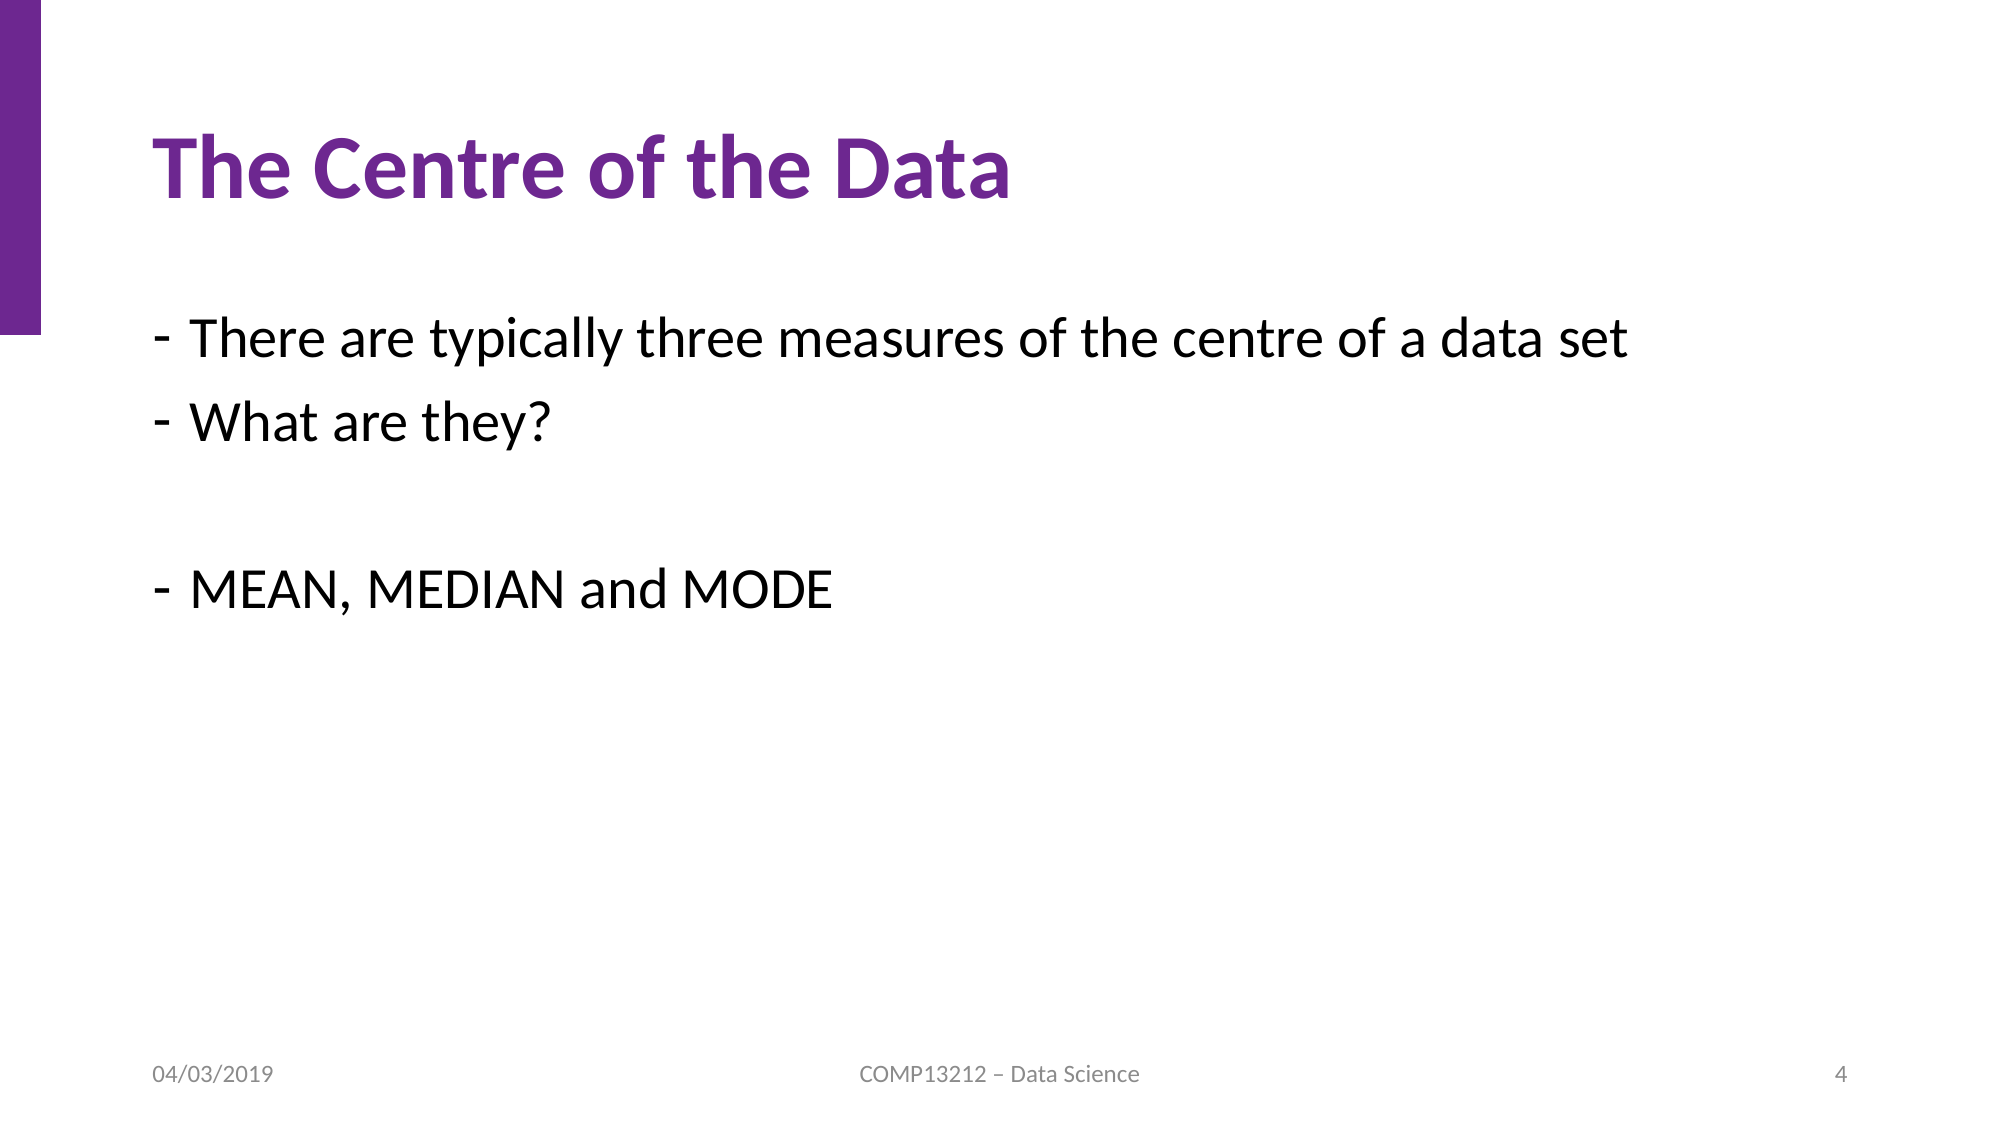

# The Centre of the Data
There are typically three measures of the centre of a data set
What are they?

MEAN, MEDIAN and MODE
04/03/2019
COMP13212 – Data Science
4